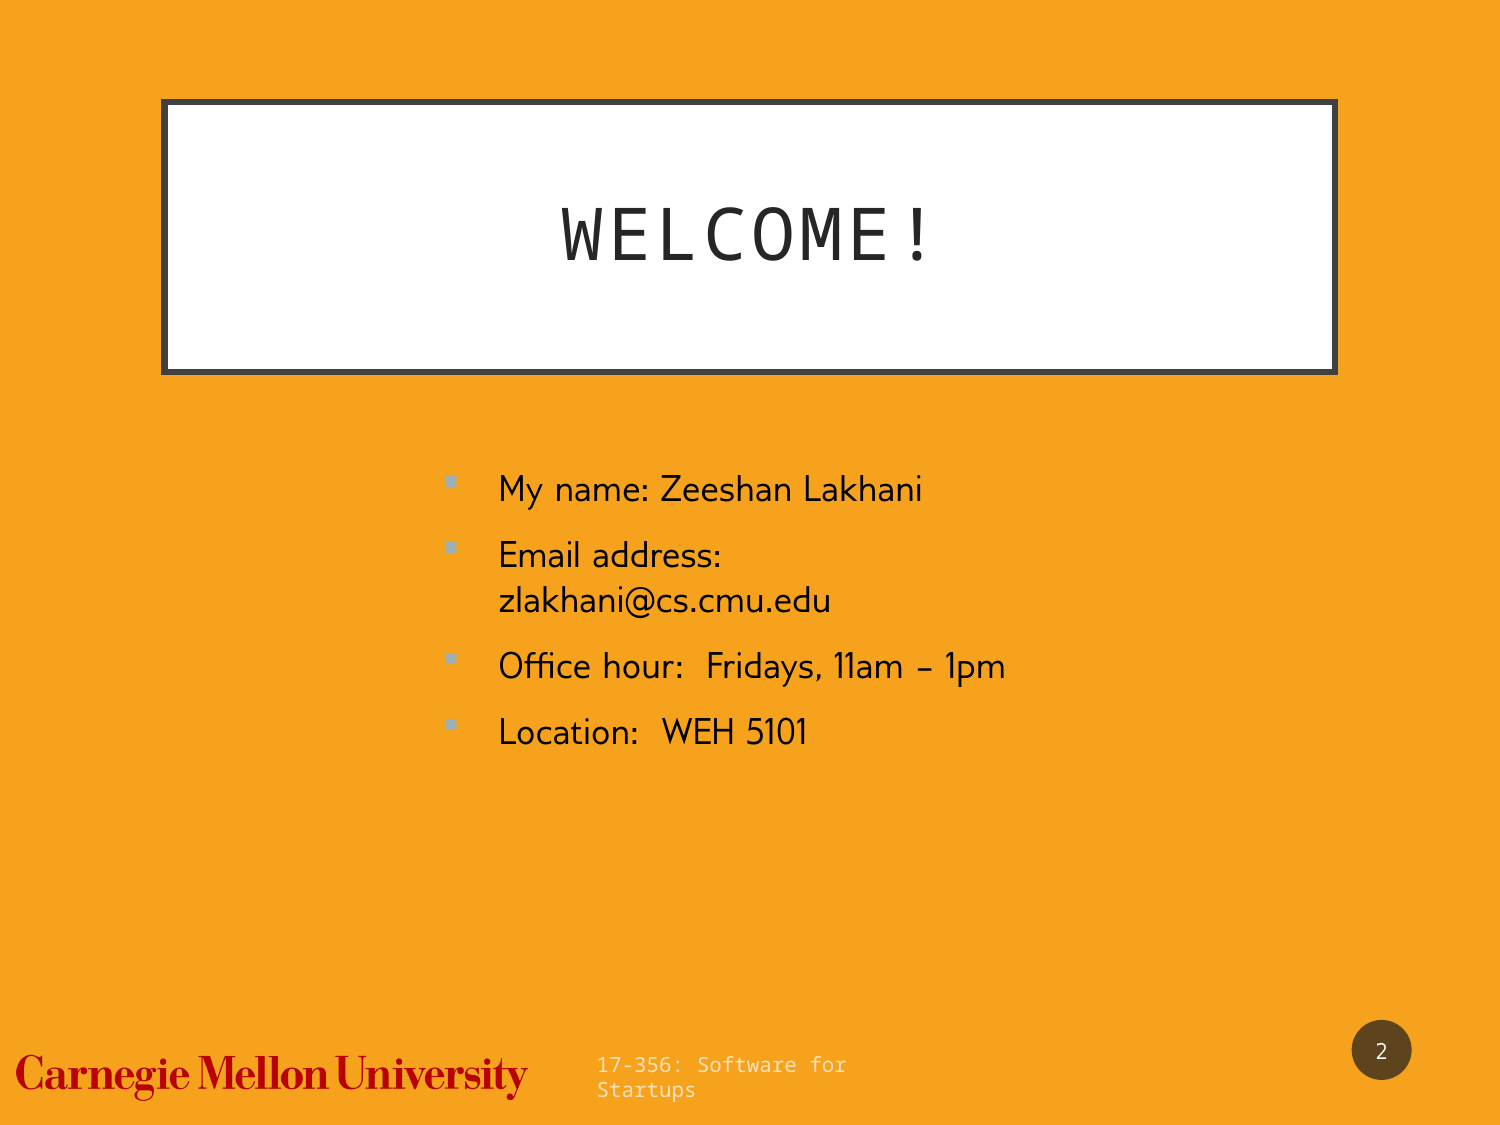

# Welcome!
My name: Zeeshan Lakhani
Email address: zlakhani@cs.cmu.edu
Office hour:  Fridays, 11am – 1pm
Location:  WEH 5101
2
17-356: Software for Startups